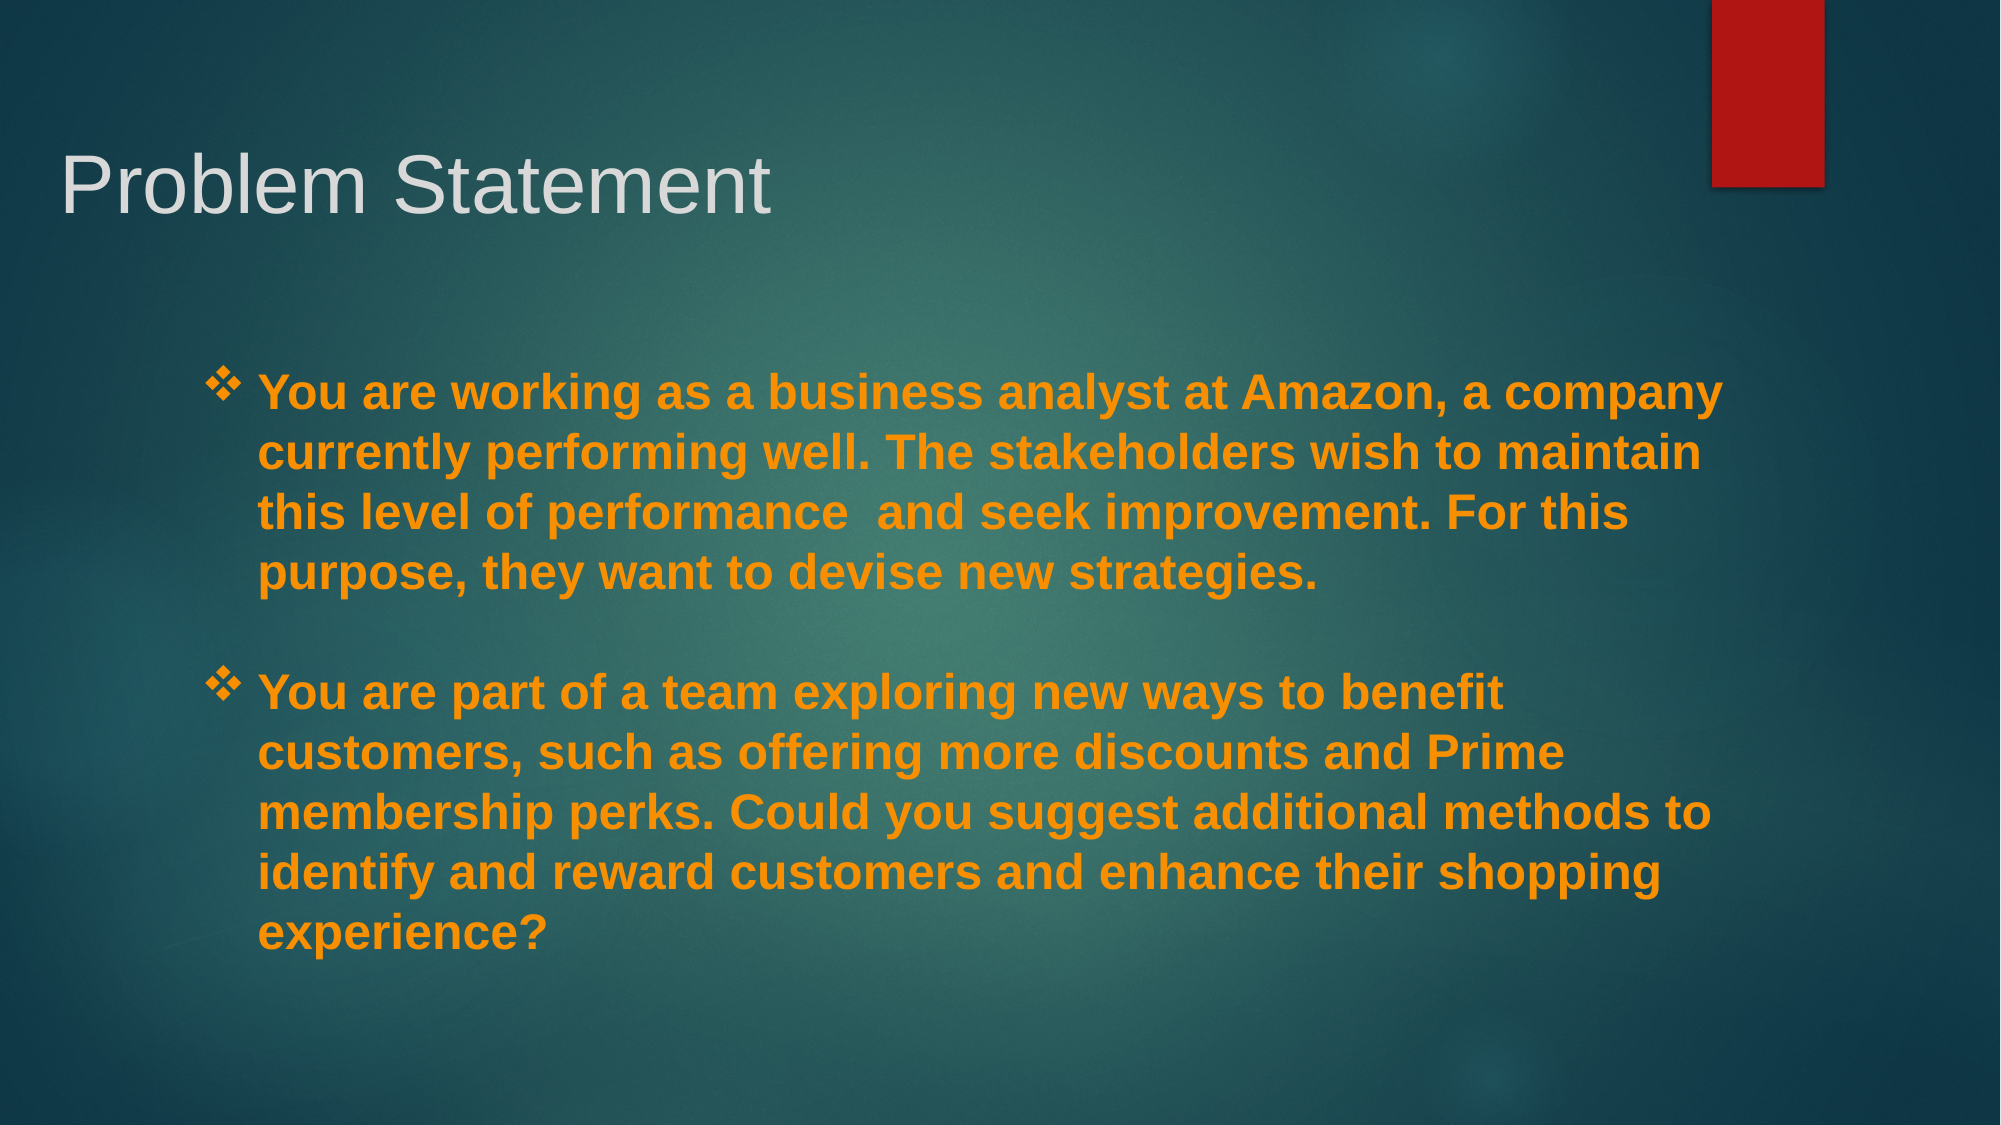

Problem Statement
You are working as a business analyst at Amazon, a company currently performing well. The stakeholders wish to maintain this level of performance  and seek improvement. For this purpose, they want to devise new strategies.

You are part of a team exploring new ways to benefit customers, such as offering more discounts and Prime membership perks. Could you suggest additional methods to identify and reward customers and enhance their shopping experience?